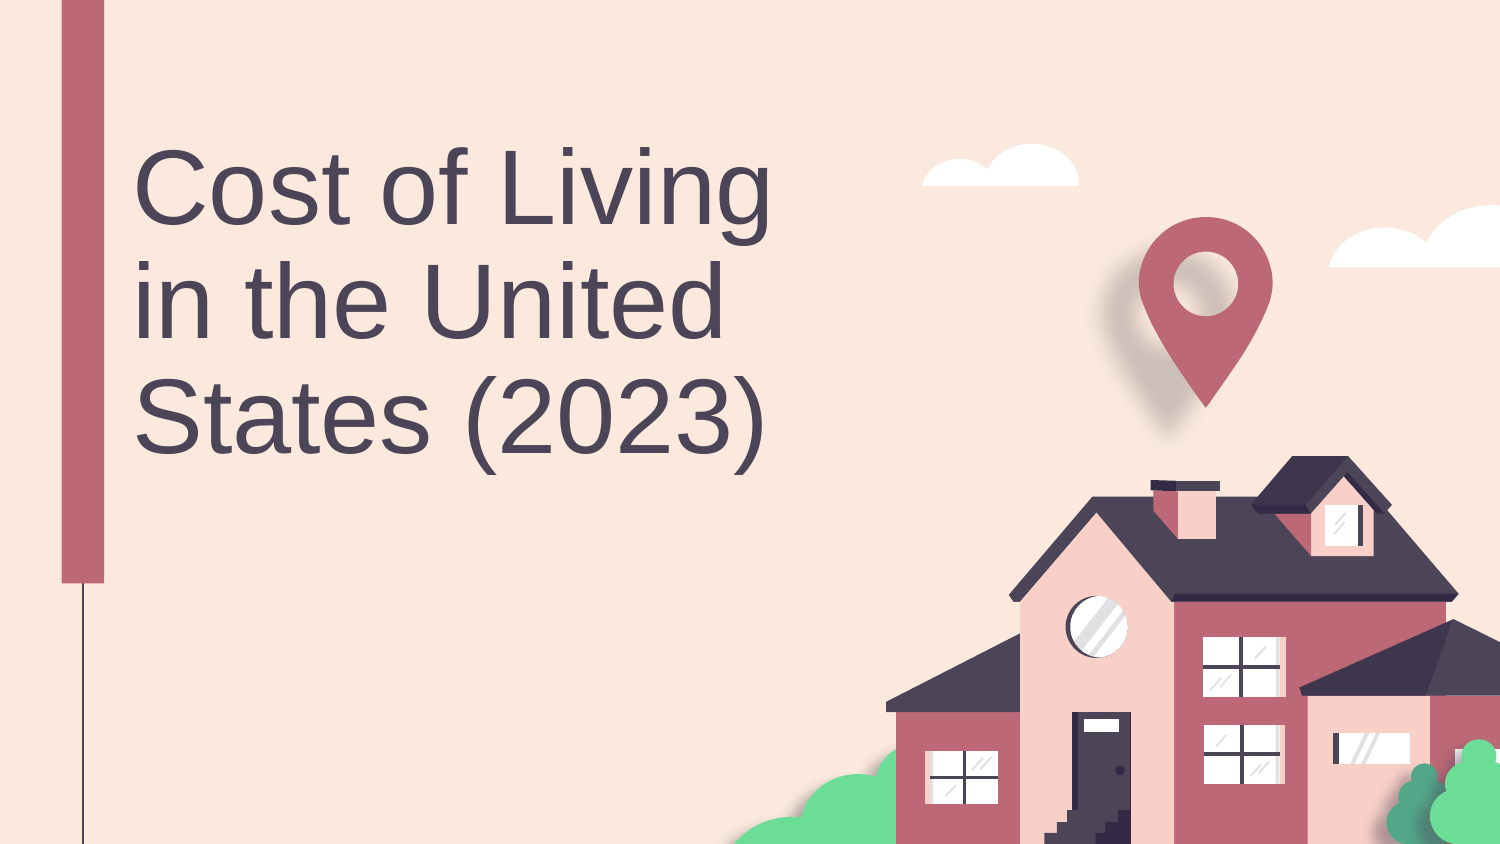

# Cost of Living in the United States (2023)